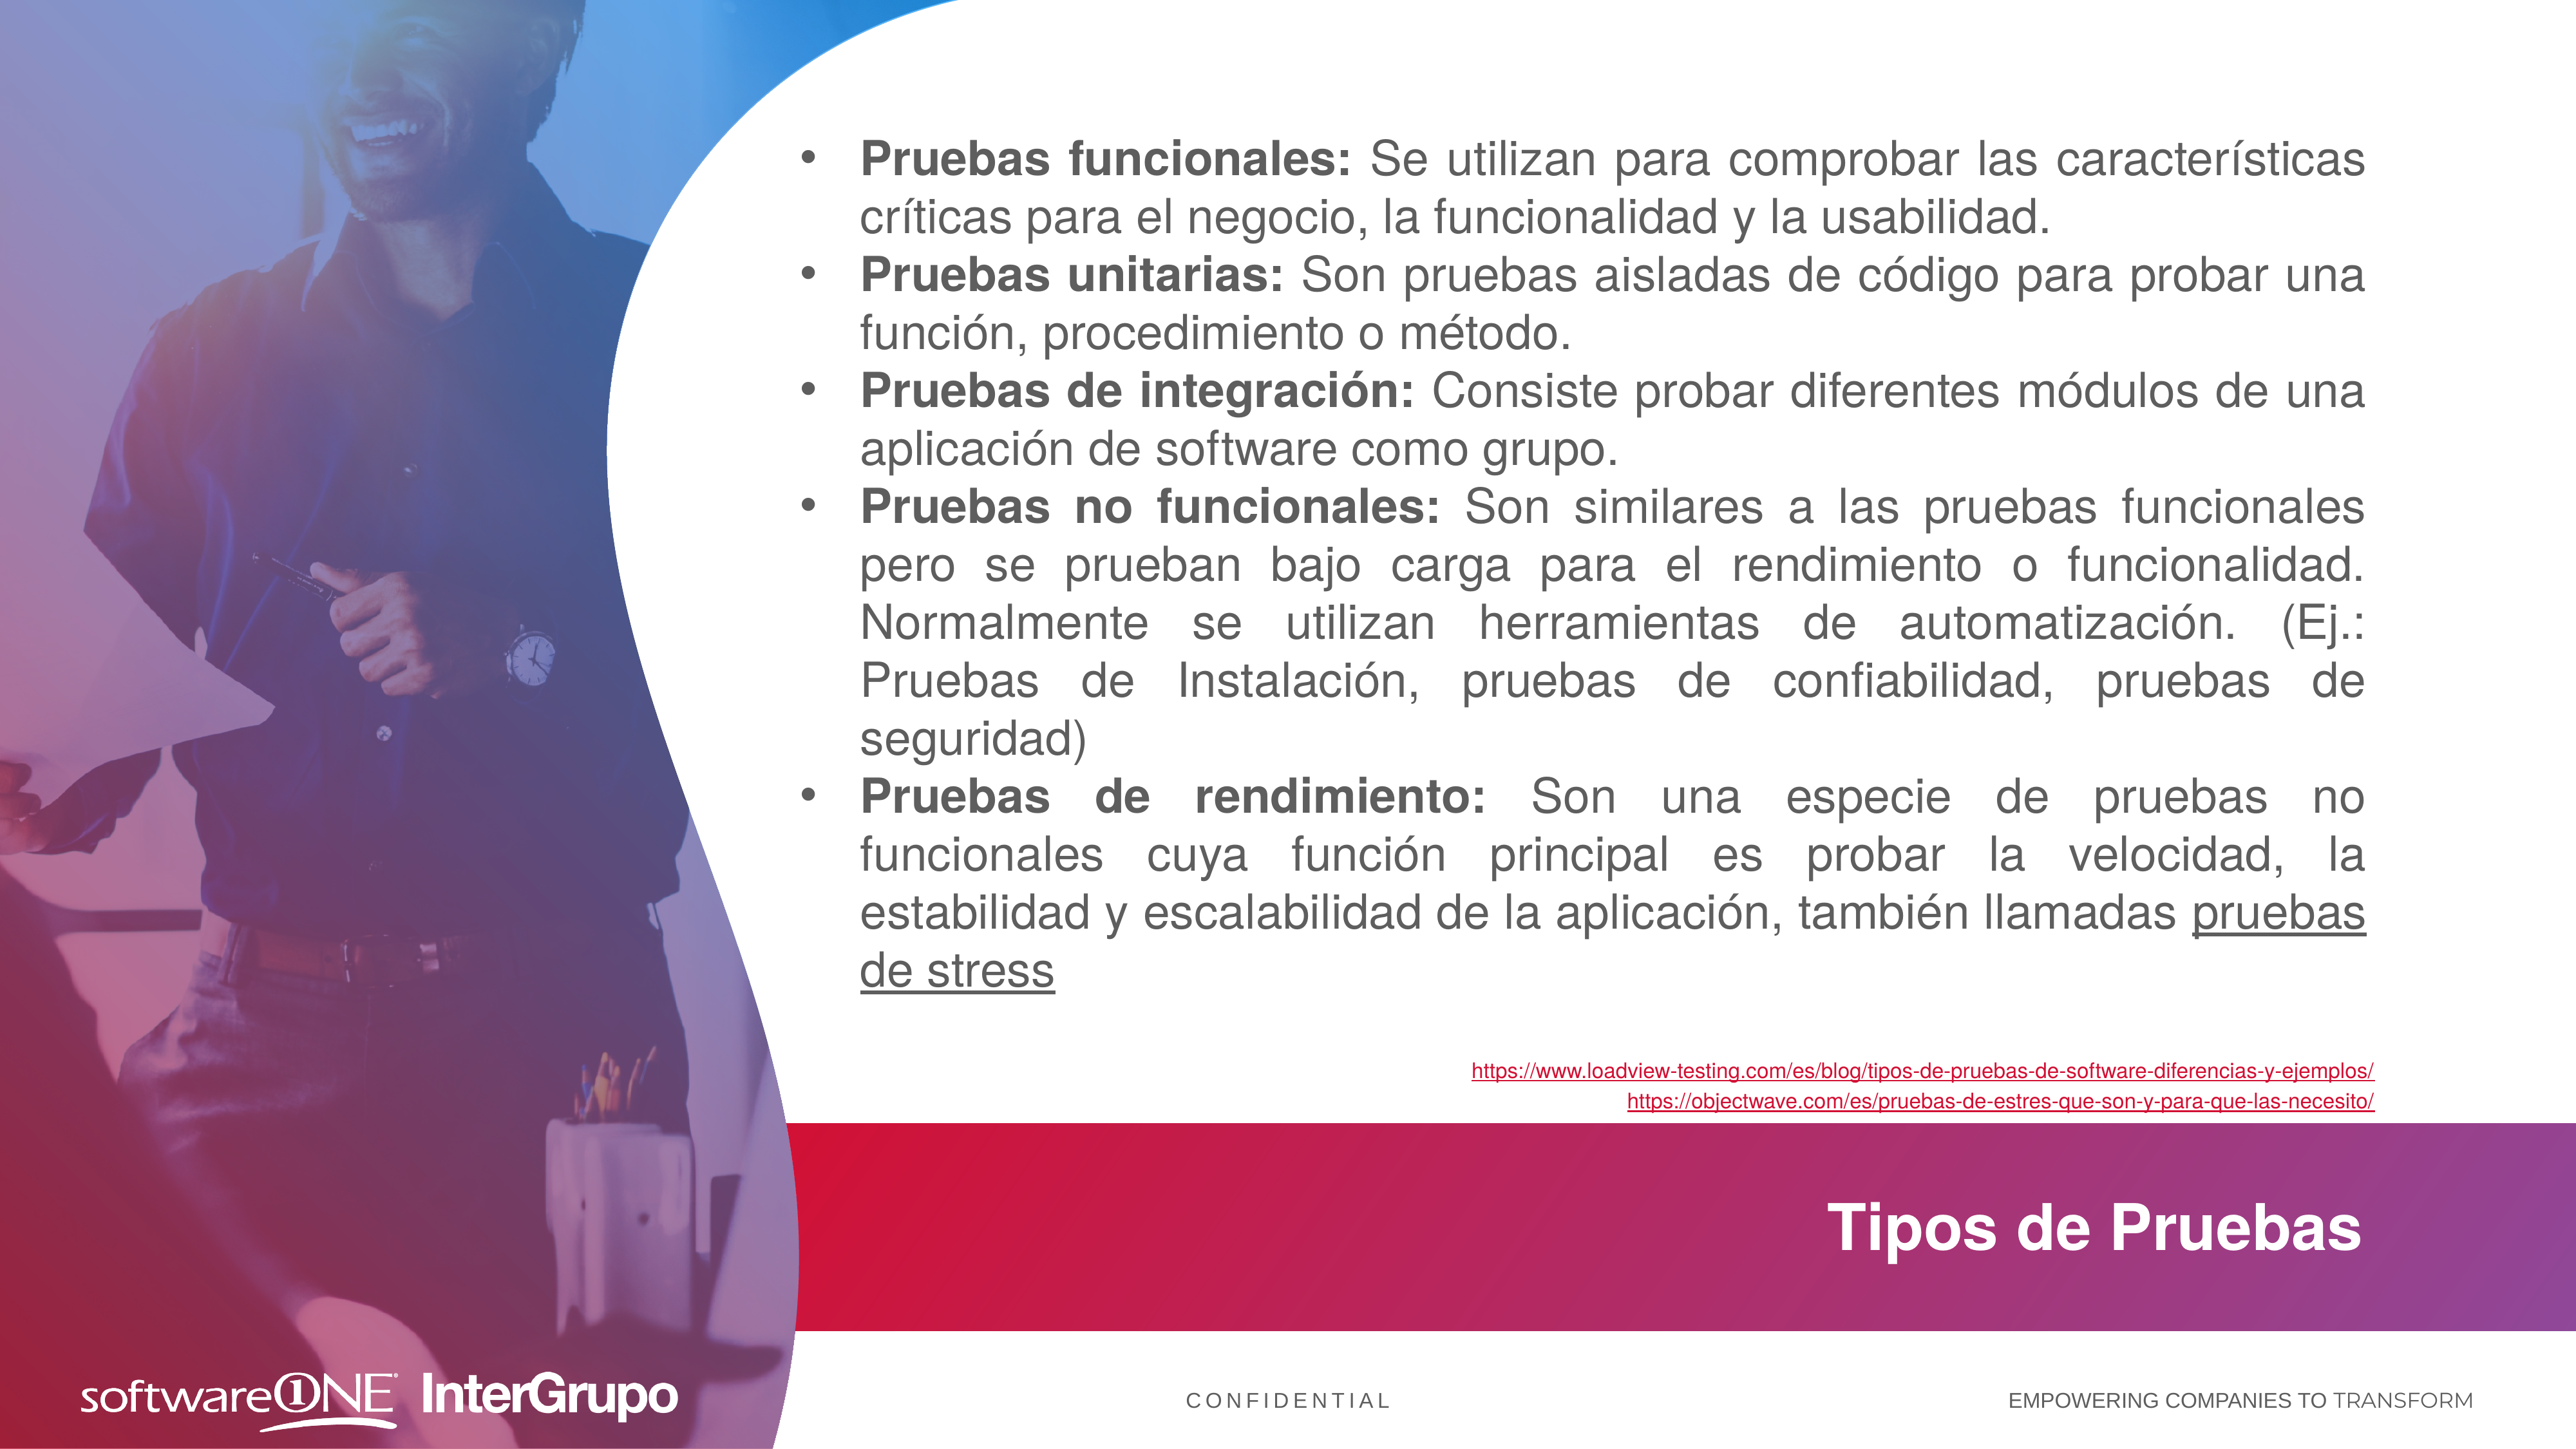

Pruebas funcionales: Se utilizan para comprobar las características críticas para el negocio, la funcionalidad y la usabilidad.
Pruebas unitarias: Son pruebas aisladas de código para probar una función, procedimiento o método.
Pruebas de integración: Consiste probar diferentes módulos de una aplicación de software como grupo.
Pruebas no funcionales: Son similares a las pruebas funcionales pero se prueban bajo carga para el rendimiento o funcionalidad. Normalmente se utilizan herramientas de automatización. (Ej.: Pruebas de Instalación, pruebas de confiabilidad, pruebas de seguridad)
Pruebas de rendimiento: Son una especie de pruebas no funcionales cuya función principal es probar la velocidad, la estabilidad y escalabilidad de la aplicación, también llamadas pruebas de stress
https://www.loadview-testing.com/es/blog/tipos-de-pruebas-de-software-diferencias-y-ejemplos/
https://objectwave.com/es/pruebas-de-estres-que-son-y-para-que-las-necesito/

Tipos de Pruebas